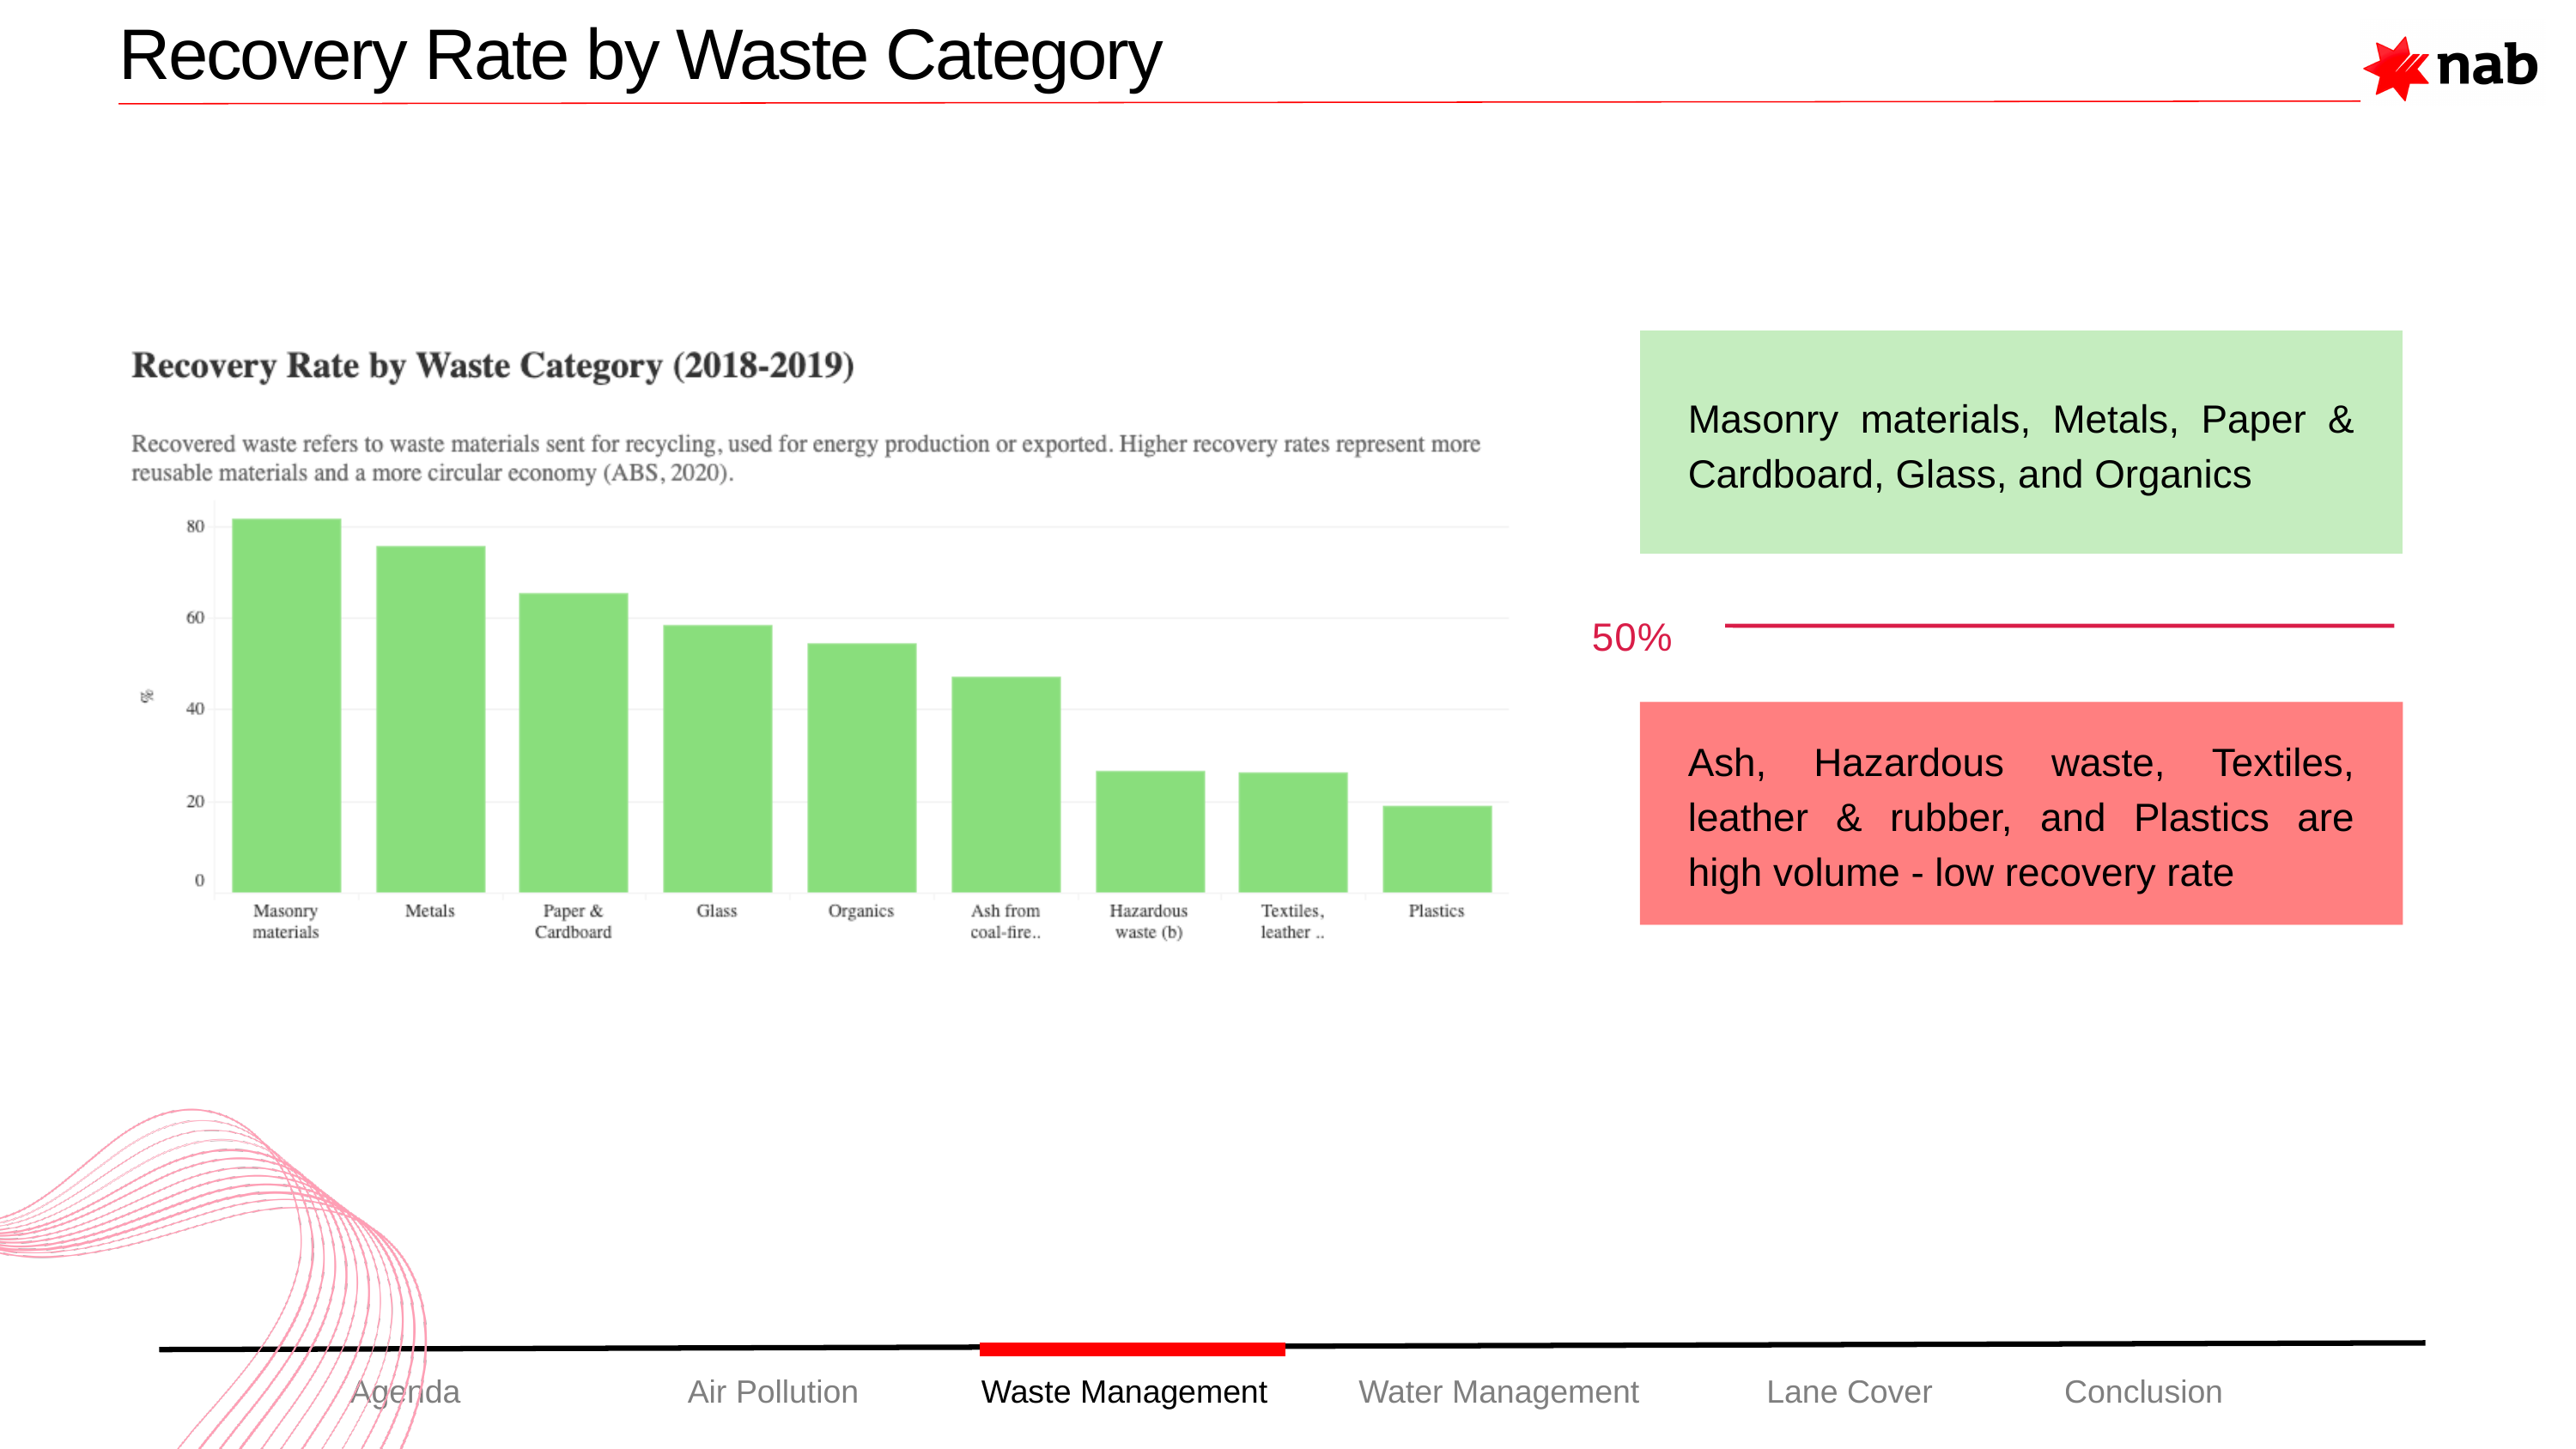

Recovery Rate by Waste Category

Masonry materials, Metals, Paper & Cardboard, Glass, and Organics
50%

Ash, Hazardous waste, Textiles, leather & rubber, and Plastics are high volume - low recovery rate

Agenda
Air Pollution
Waste Management
Water Management
Lane Cover
Conclusion